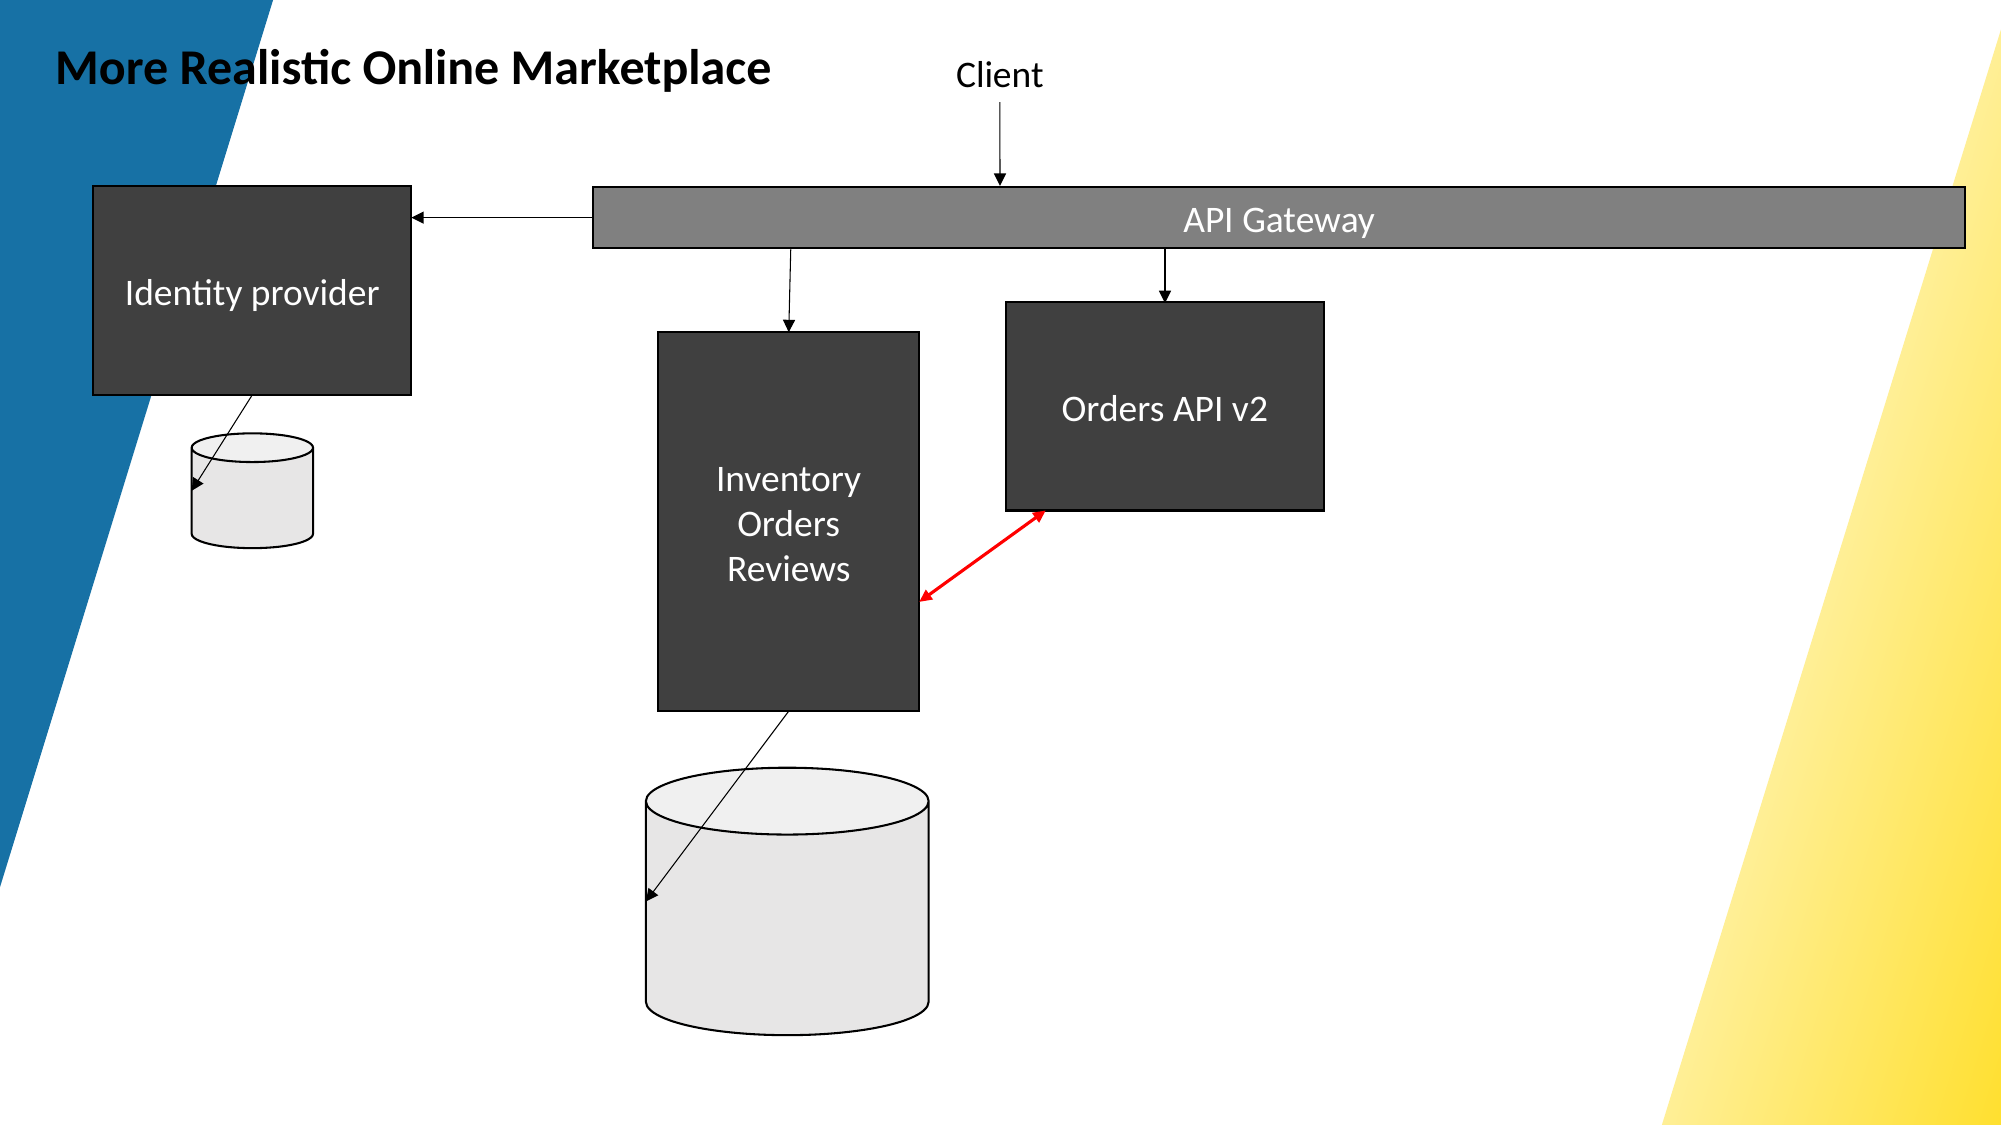

More Realistic Online Marketplace
Client

Identity provider
API Gateway
Orders API v2
Inventory
Orders
Reviews